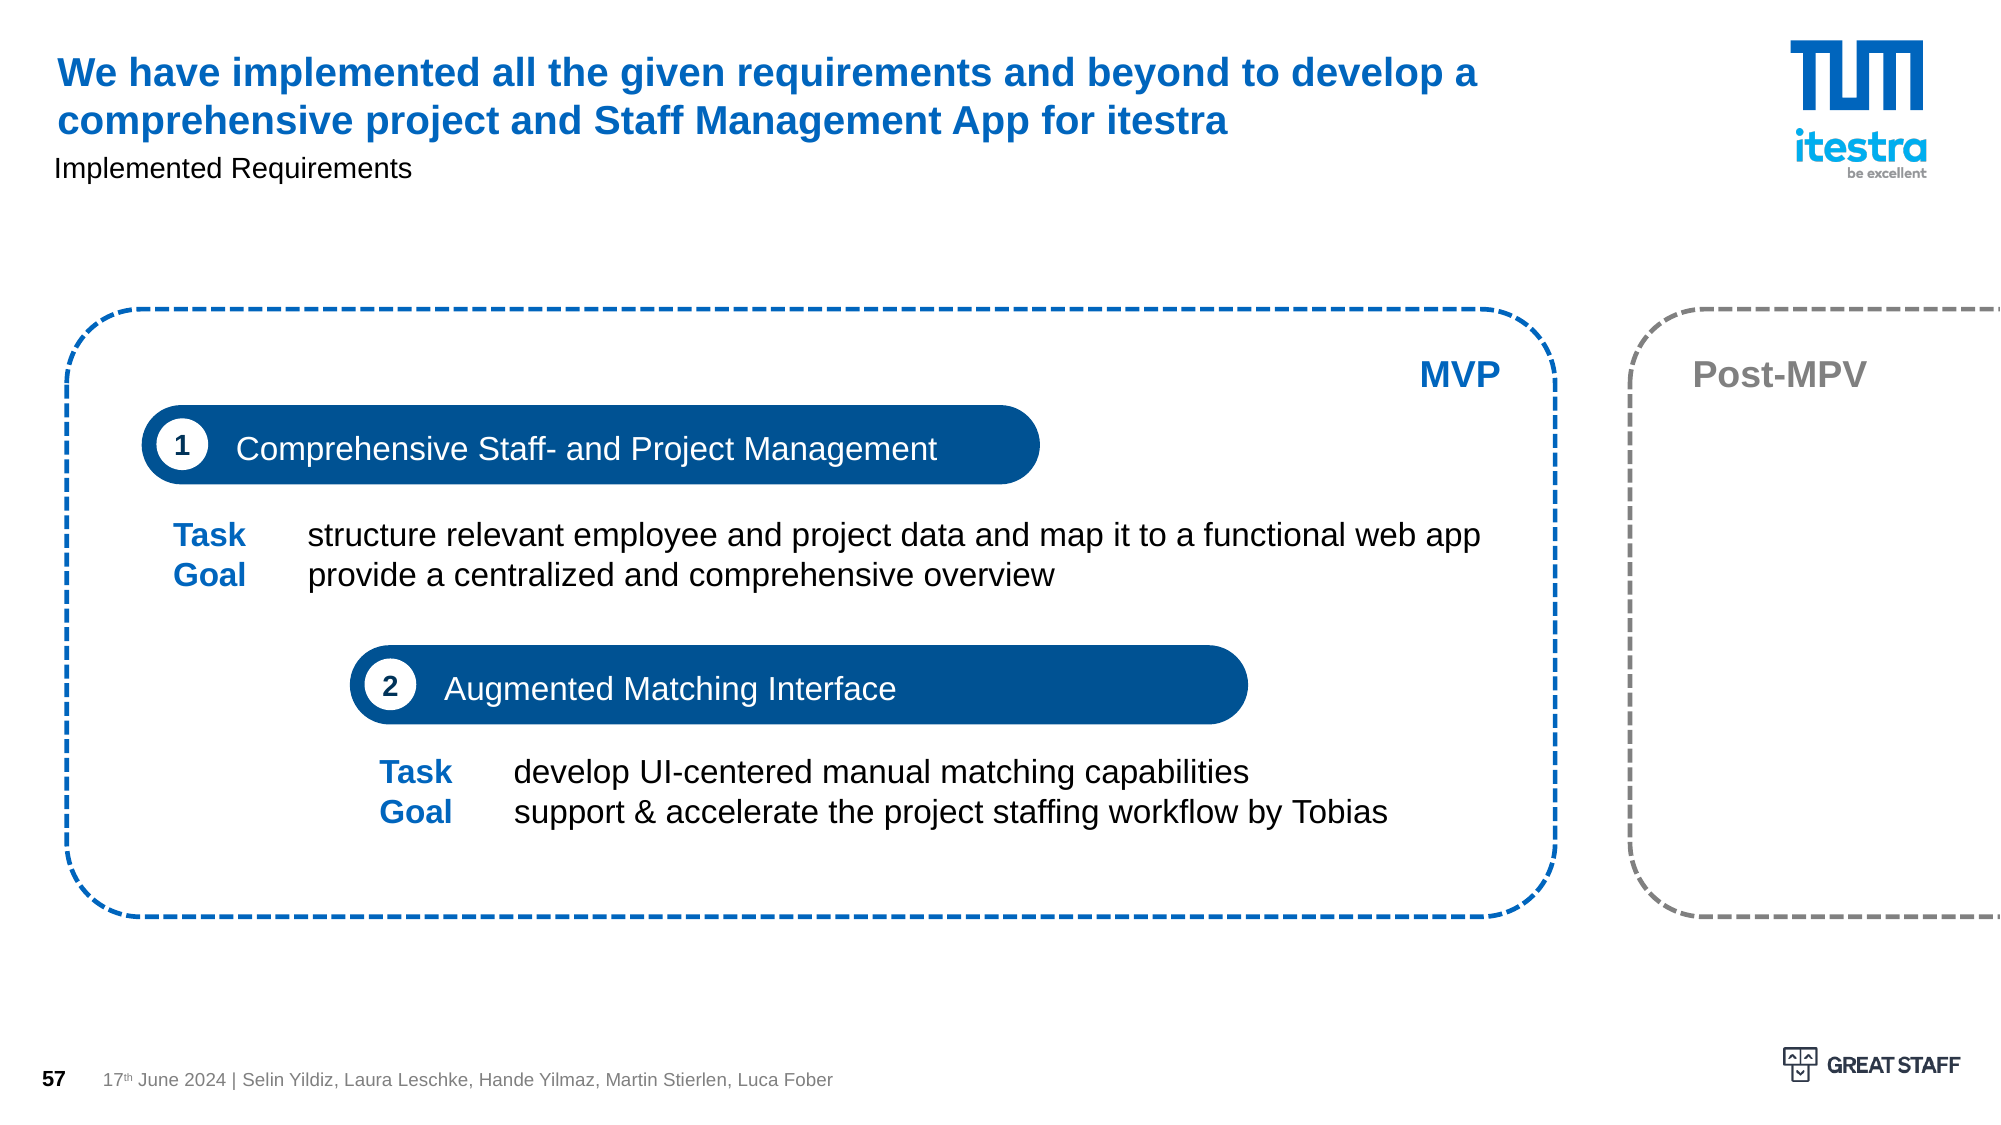

# We have implemented all the given requirements and beyond to develop a comprehensive project and Staff Management App for itestra
Implemented Requirements

Post-MPV
MVP
Consider Personal Development Goals
3
Comprehensive Staff- and Project Management
1
Goal    Employees can set Targetskills, considerated in the Team Matching

Task    structure relevant employee and project data and map it to a functional web app
Goal    provide a centralized and comprehensive overview

Extandable Skill-Categories
4
Goal    flexibility to extend and choose customized categories

Augmented Matching Interface
2
Exmployee‘s Project History View
5

Task    develop UI-centered manual matching capabilities
Goal    support & accelerate the project staffing workflow by Tobias

Goal    Support team rotation by showing project histories